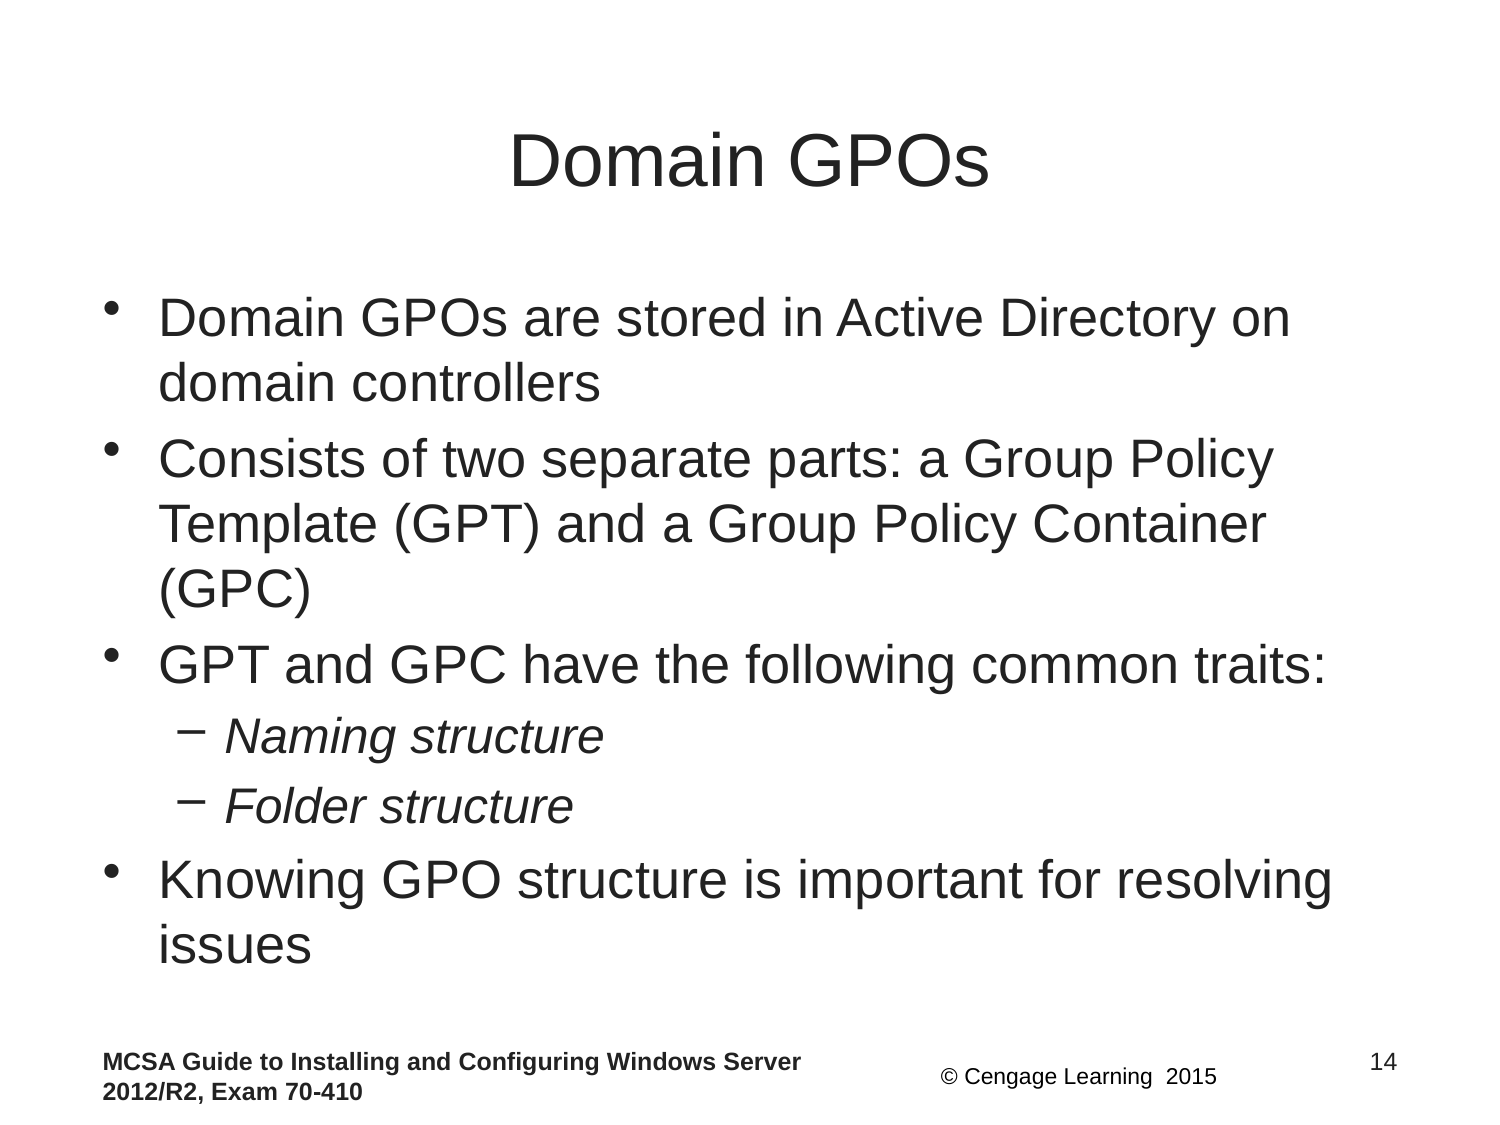

# Domain GPOs
Domain GPOs are stored in Active Directory on domain controllers
Consists of two separate parts: a Group Policy Template (GPT) and a Group Policy Container (GPC)
GPT and GPC have the following common traits:
Naming structure
Folder structure
Knowing GPO structure is important for resolving issues

MCSA Guide to Installing and Configuring Windows Server 2012/R2, Exam 70-410
14